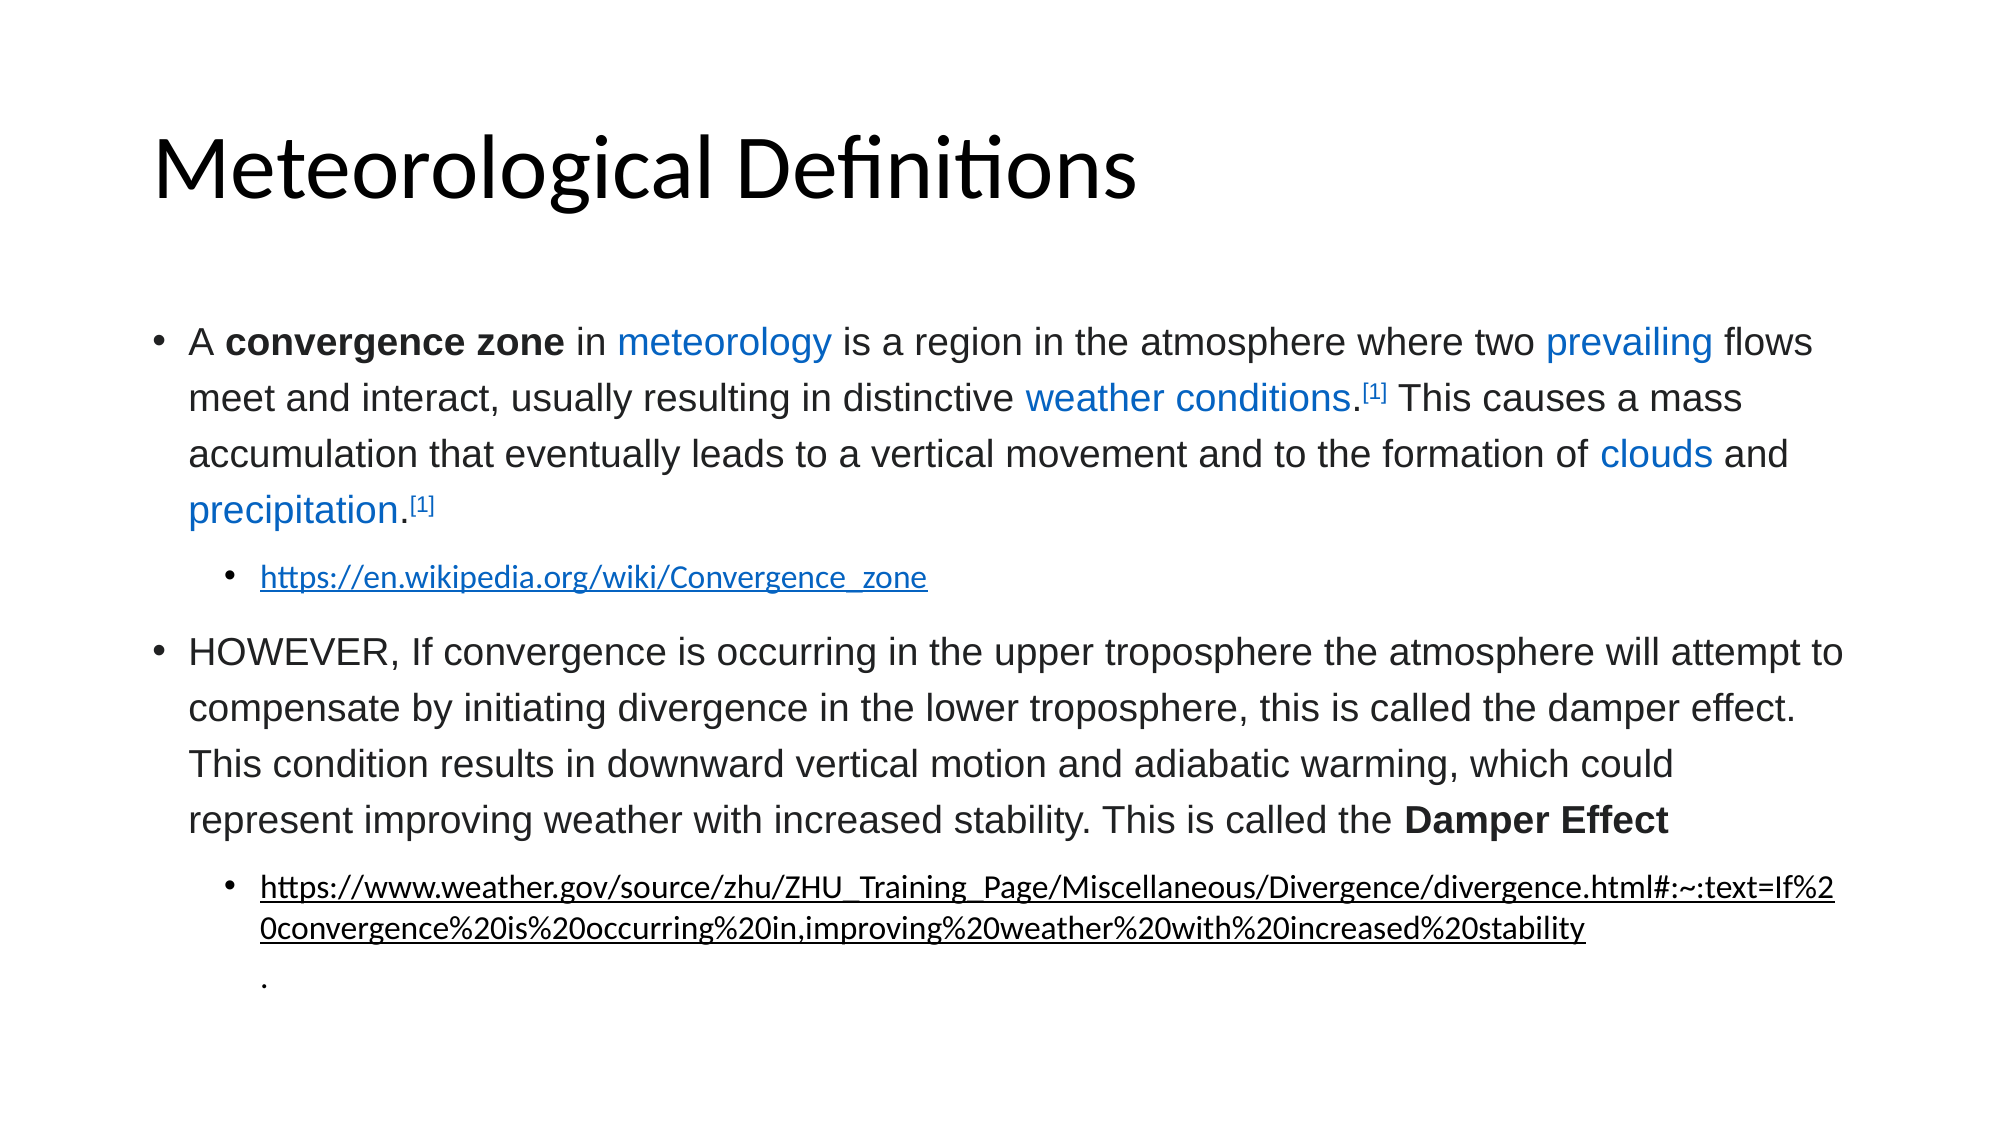

# Meteorological Definitions
A convergence zone in meteorology is a region in the atmosphere where two prevailing flows meet and interact, usually resulting in distinctive weather conditions.[1] This causes a mass accumulation that eventually leads to a vertical movement and to the formation of clouds and precipitation.[1]
https://en.wikipedia.org/wiki/Convergence_zone
HOWEVER, If convergence is occurring in the upper troposphere the atmosphere will attempt to compensate by initiating divergence in the lower troposphere, this is called the damper effect. This condition results in downward vertical motion and adiabatic warming, which could represent improving weather with increased stability. This is called the Damper Effect
https://www.weather.gov/source/zhu/ZHU_Training_Page/Miscellaneous/Divergence/divergence.html#:~:text=If%20convergence%20is%20occurring%20in,improving%20weather%20with%20increased%20stability.